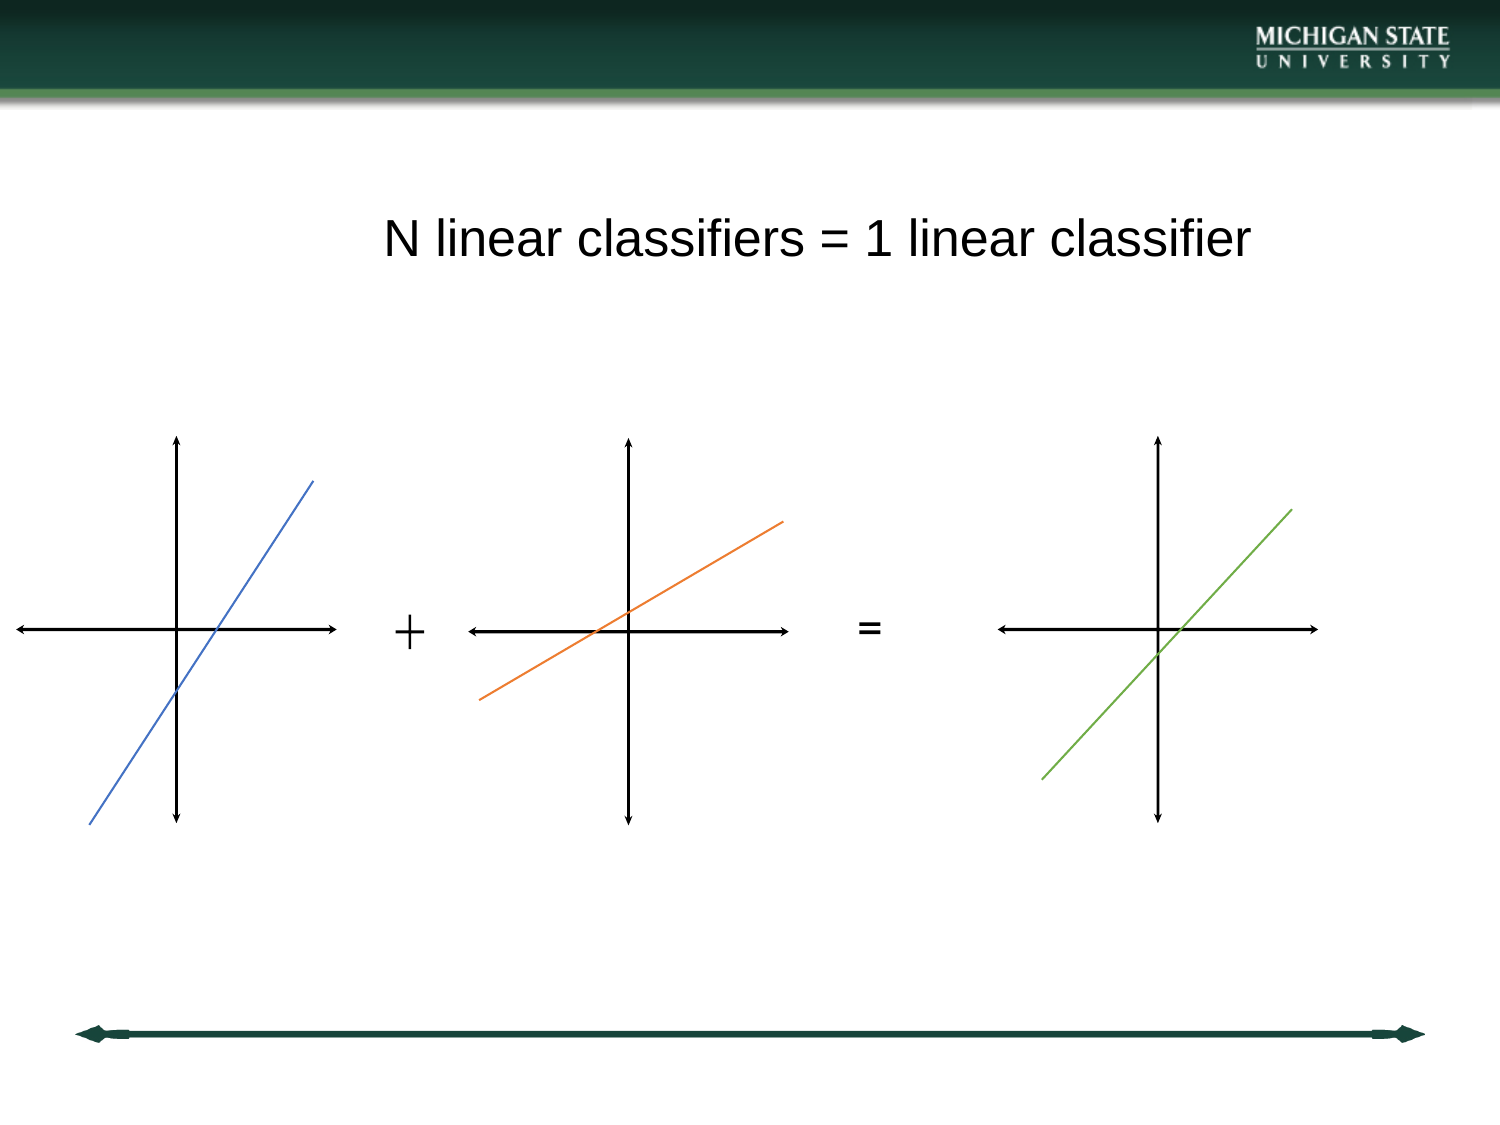

# N linear classifiers = 1 linear classifier